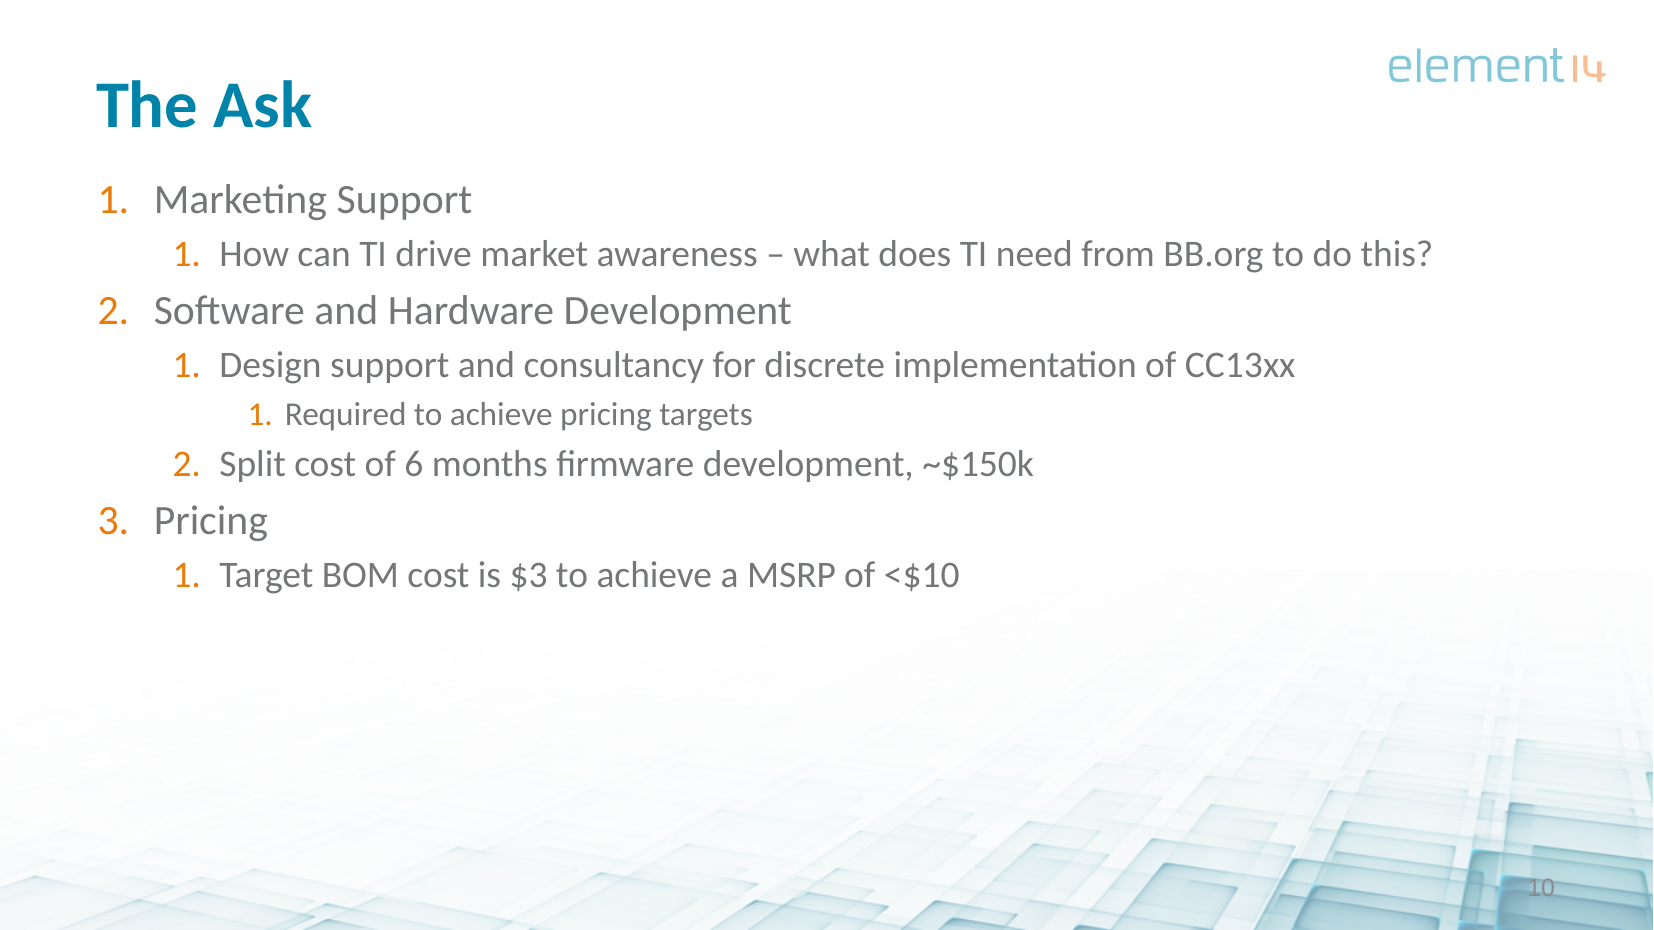

The Ask
Marketing Support
How can TI drive market awareness – what does TI need from BB.org to do this?
Software and Hardware Development
Design support and consultancy for discrete implementation of CC13xx
Required to achieve pricing targets
Split cost of 6 months firmware development, ~$150k
Pricing
Target BOM cost is $3 to achieve a MSRP of <$10

10